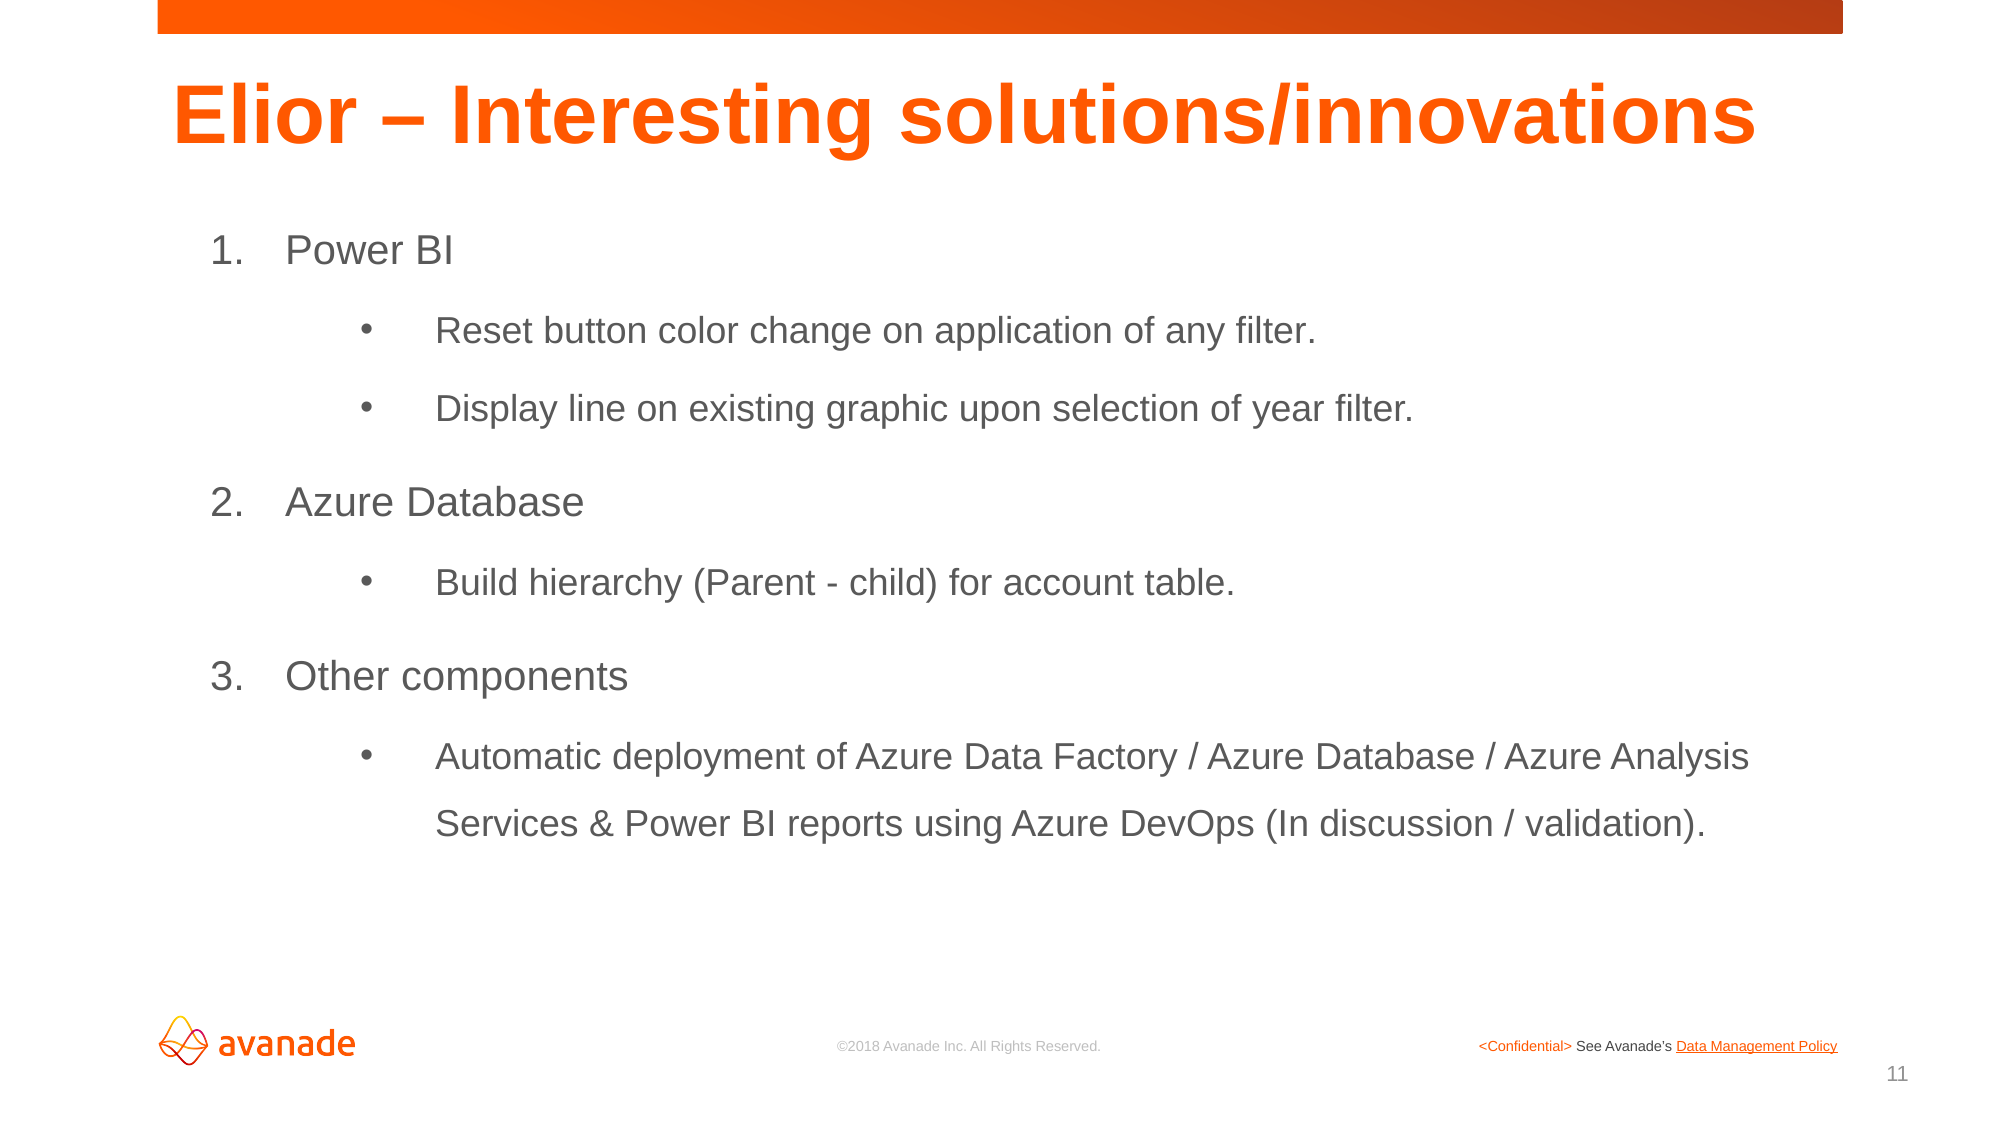

# Elior – Interesting solutions/innovations
Power BI
Reset button color change on application of any filter.
Display line on existing graphic upon selection of year filter.
Azure Database
Build hierarchy (Parent - child) for account table.
Other components
Automatic deployment of Azure Data Factory / Azure Database / Azure Analysis Services & Power BI reports using Azure DevOps (In discussion / validation).
11